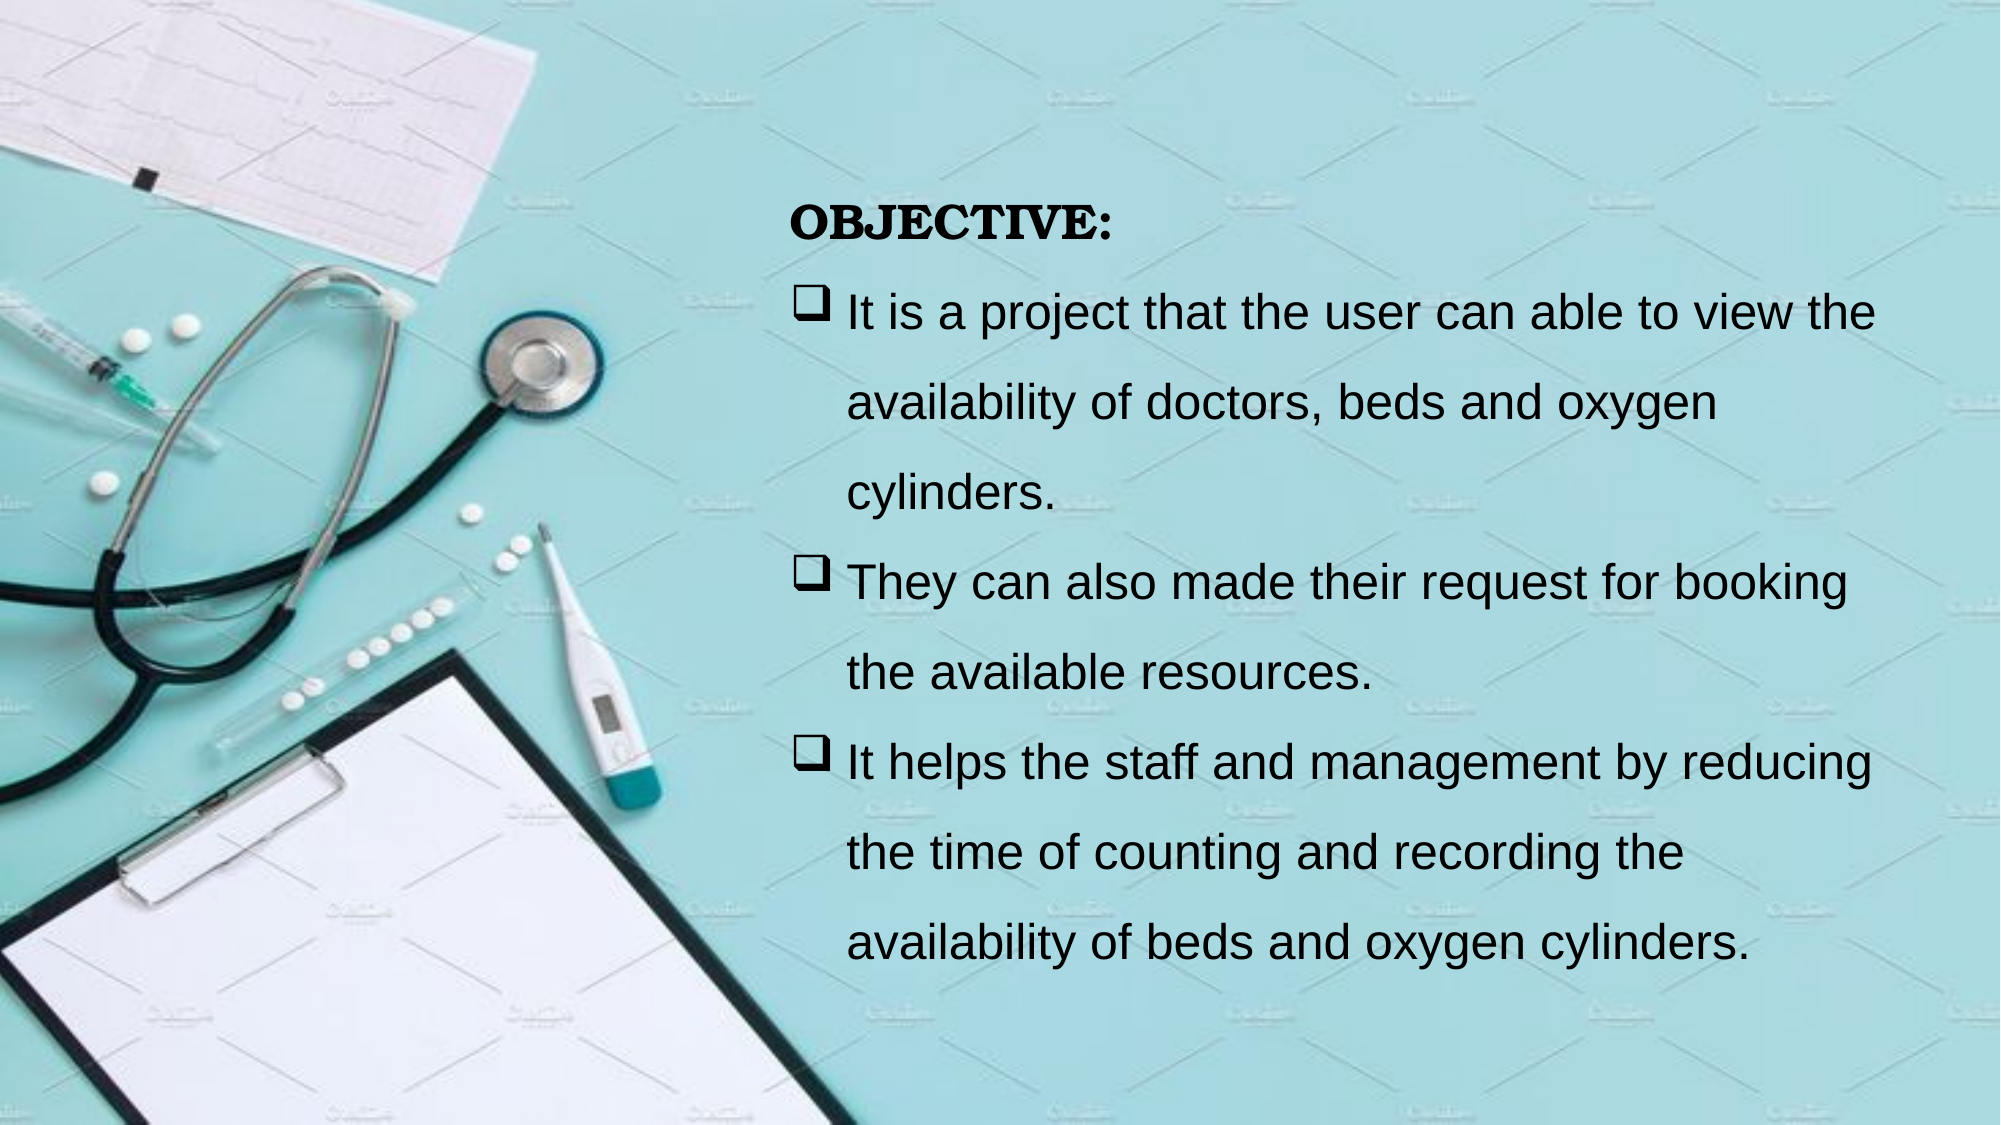

OBJECTIVE:
It is a project that the user can able to view the availability of doctors, beds and oxygen cylinders.
They can also made their request for booking the available resources.
It helps the staff and management by reducing the time of counting and recording the availability of beds and oxygen cylinders.